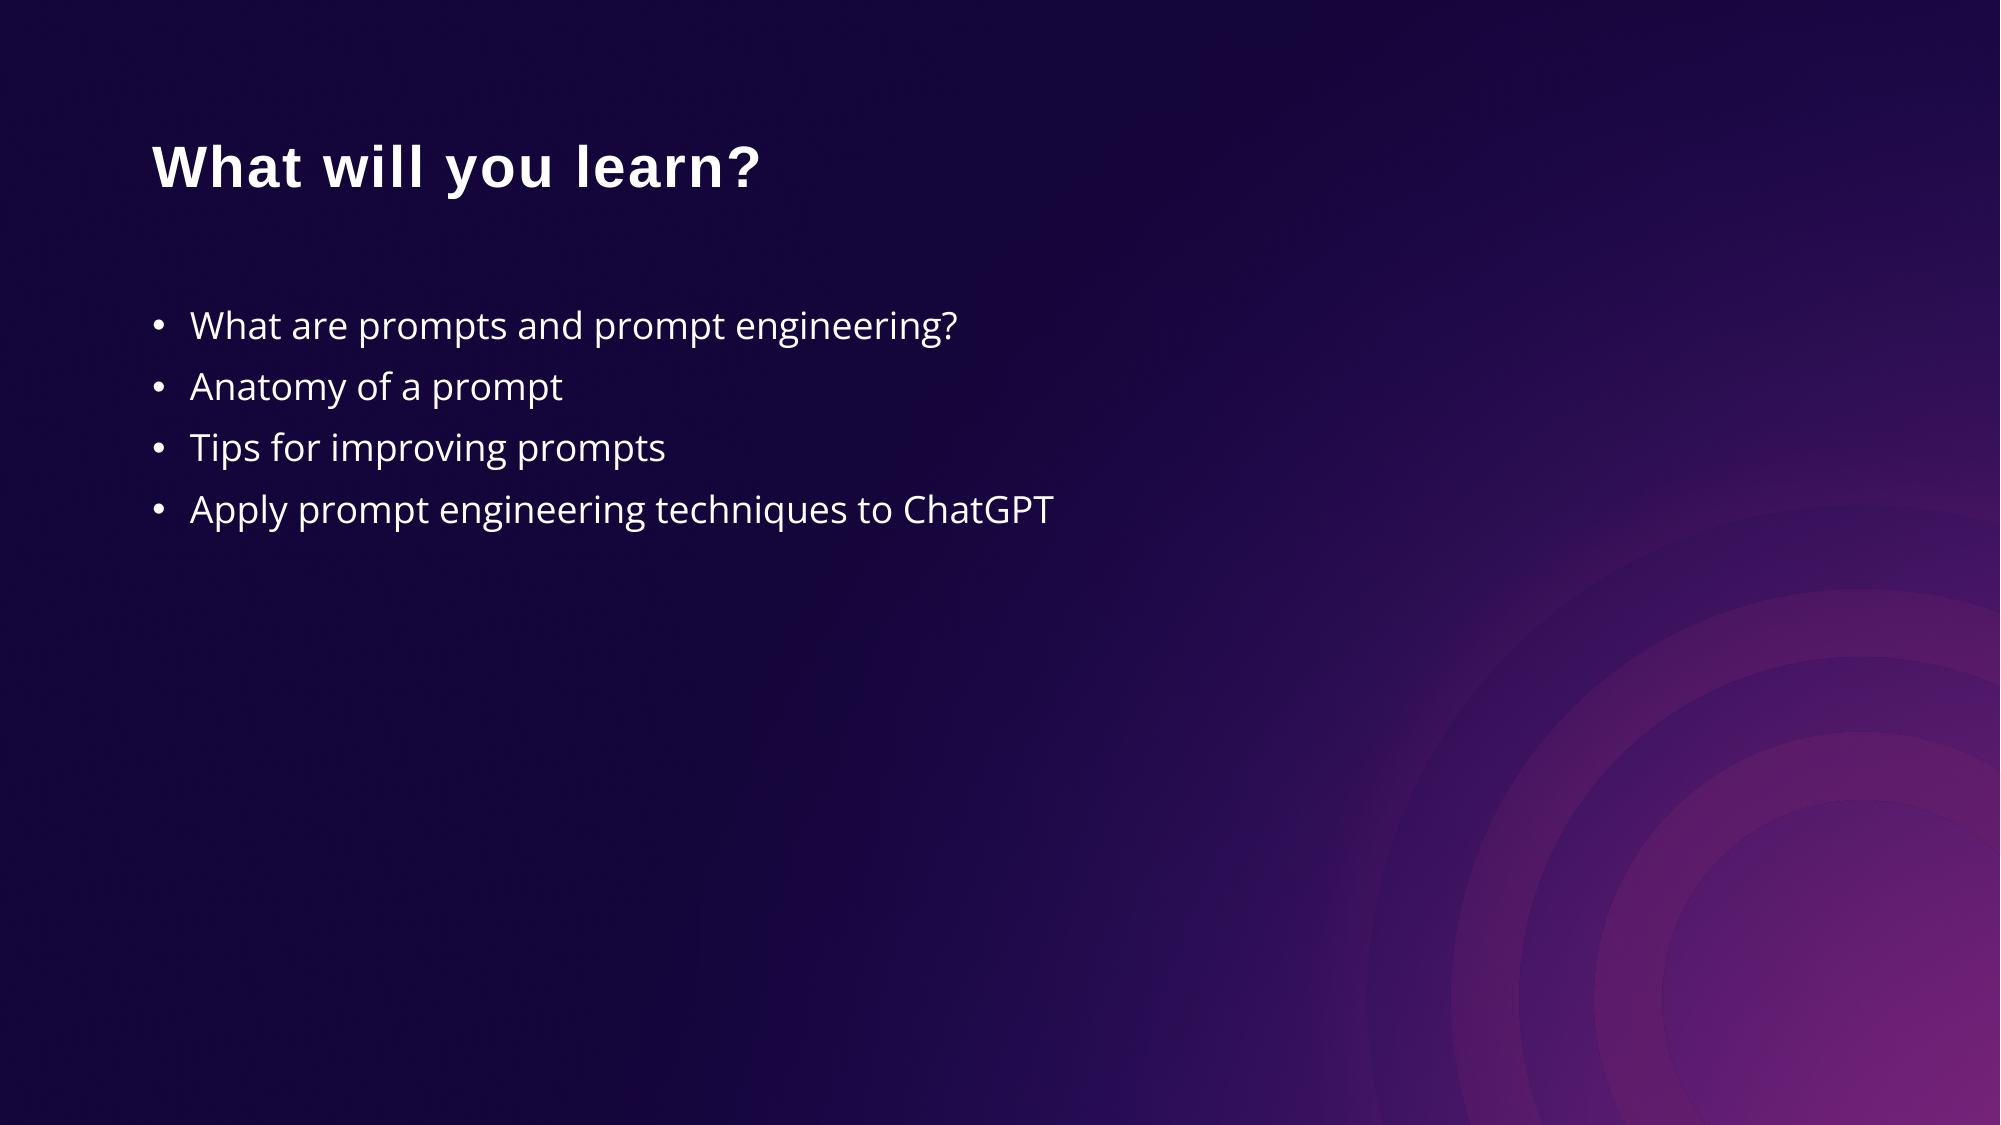

# What will you learn?
What are prompts and prompt engineering?
Anatomy of a prompt
Tips for improving prompts
Apply prompt engineering techniques to ChatGPT